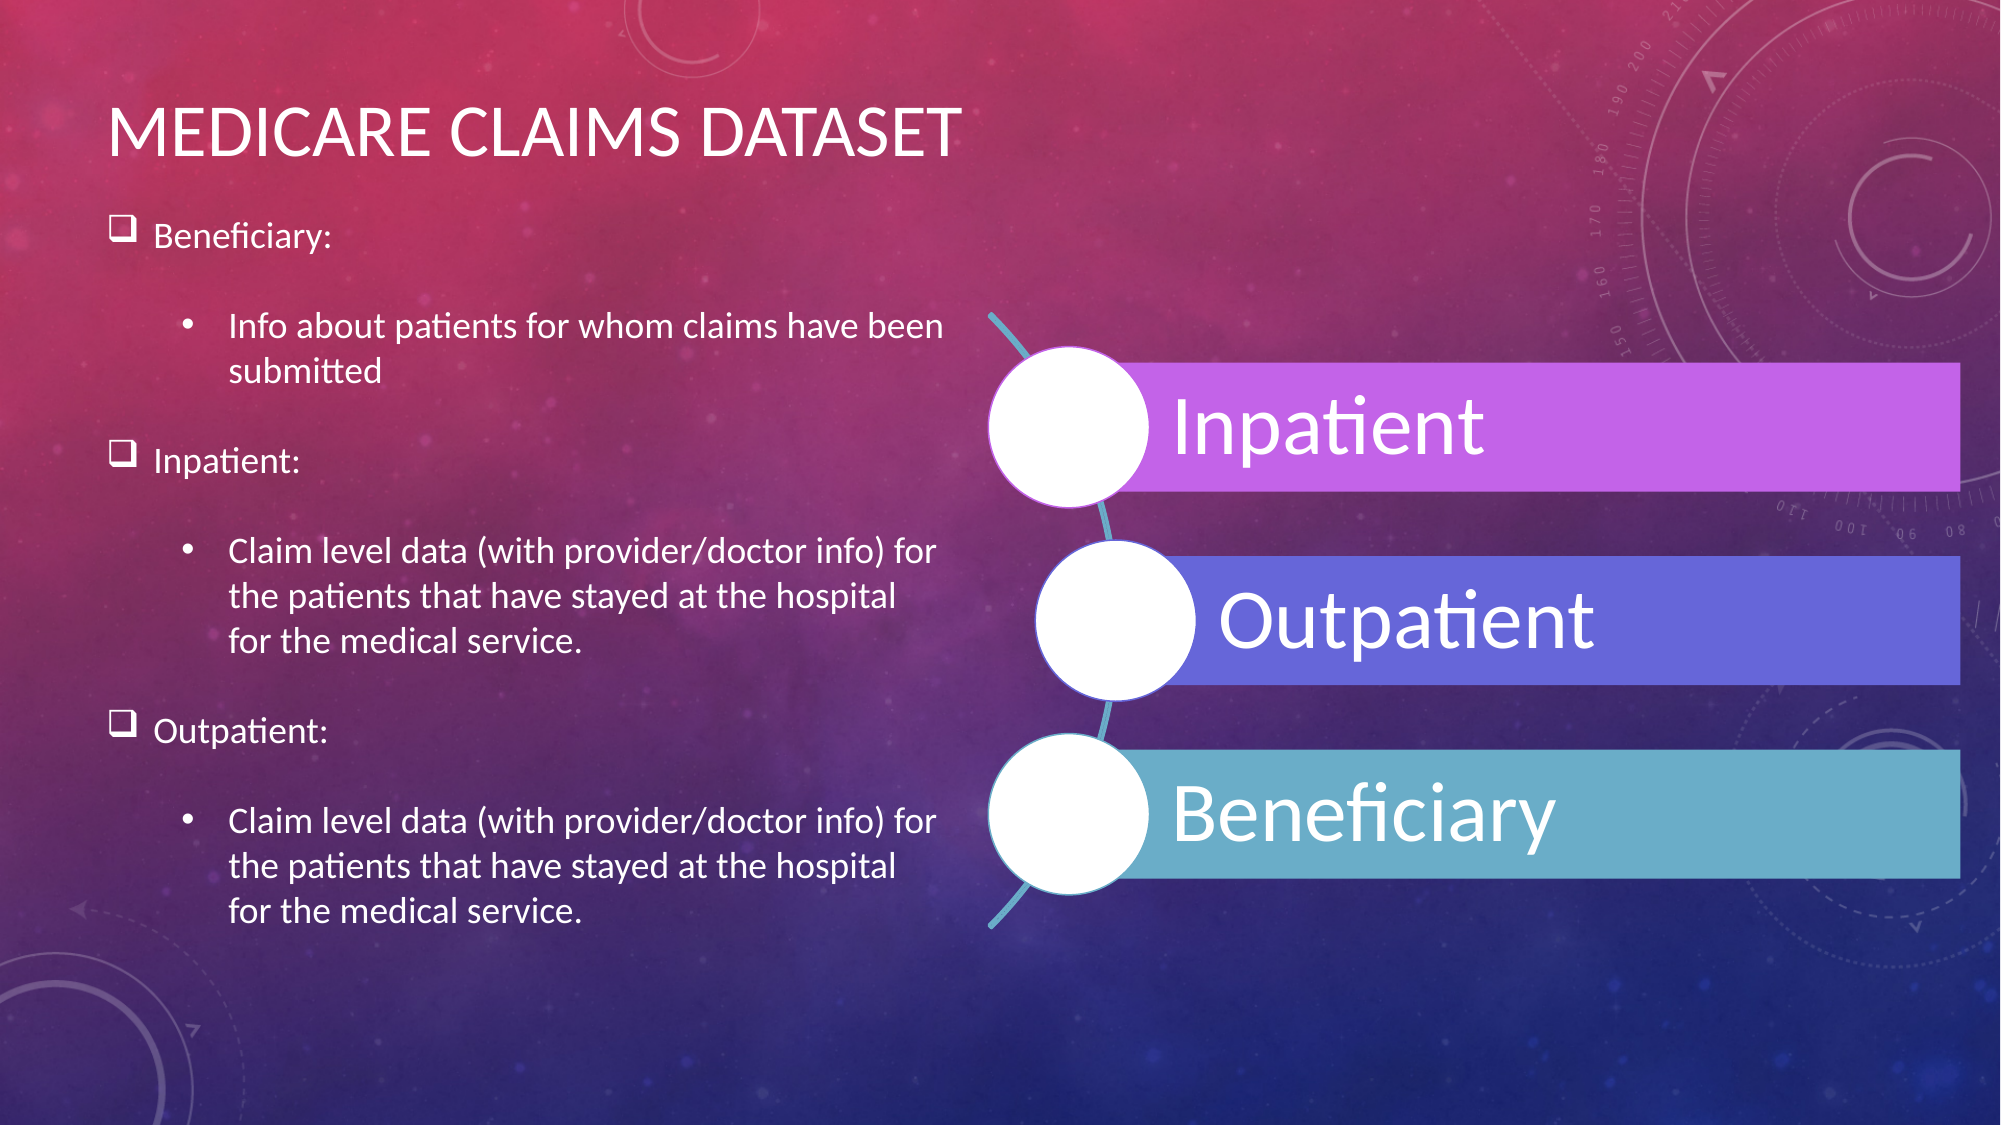

# Medicare claims dataset
Beneficiary:

Info about patients for whom claims have been submitted

Inpatient:

Claim level data (with provider/doctor info) for the patients that have stayed at the hospital for the medical service.

Outpatient:

Claim level data (with provider/doctor info) for the patients that have stayed at the hospital for the medical service.

Inpatient
Outpatient
Beneficiary